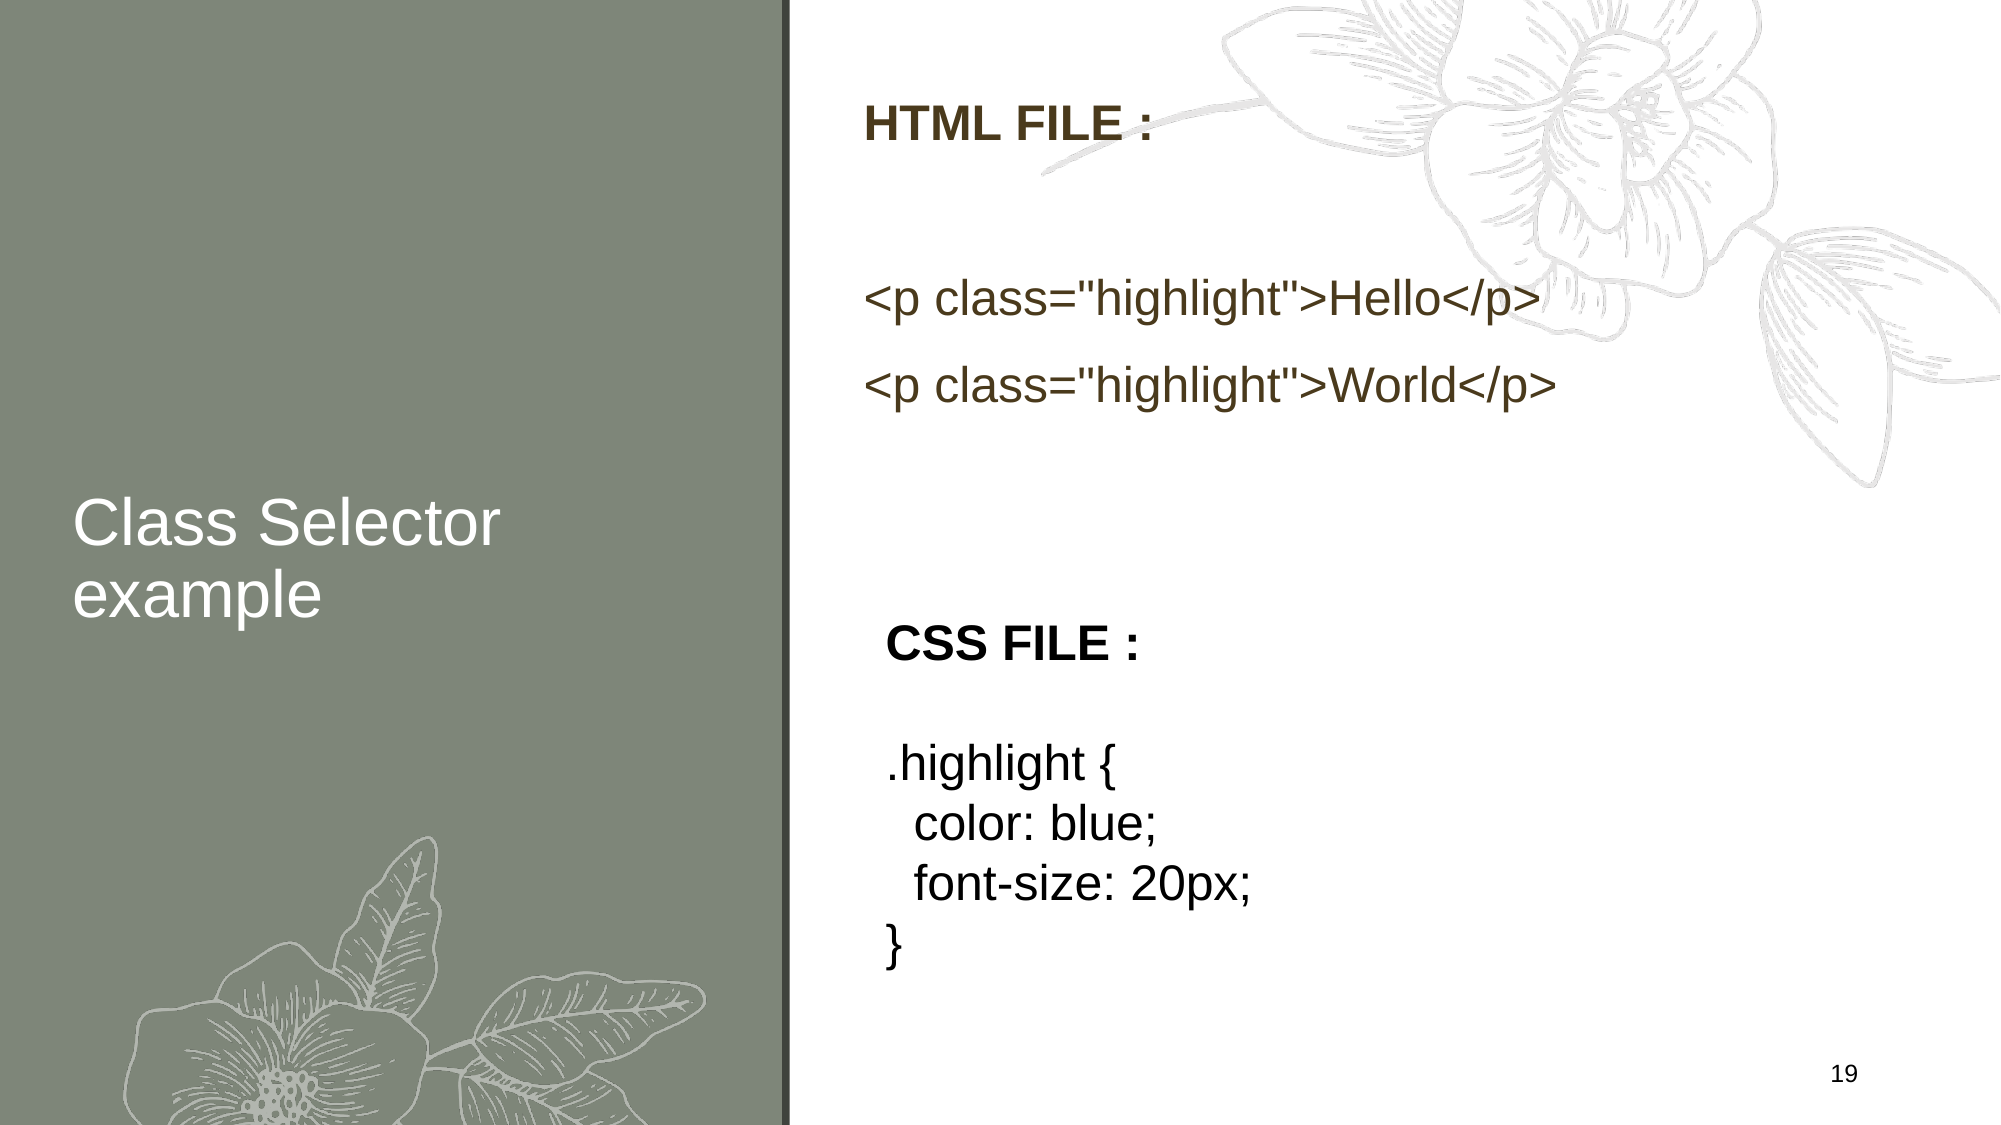

HTML FILE :

<p class="highlight">Hello</p>
<p class="highlight">World</p>

# Class Selector example
CSS FILE :

.highlight {
  color: blue;
  font-size: 20px;
}

19